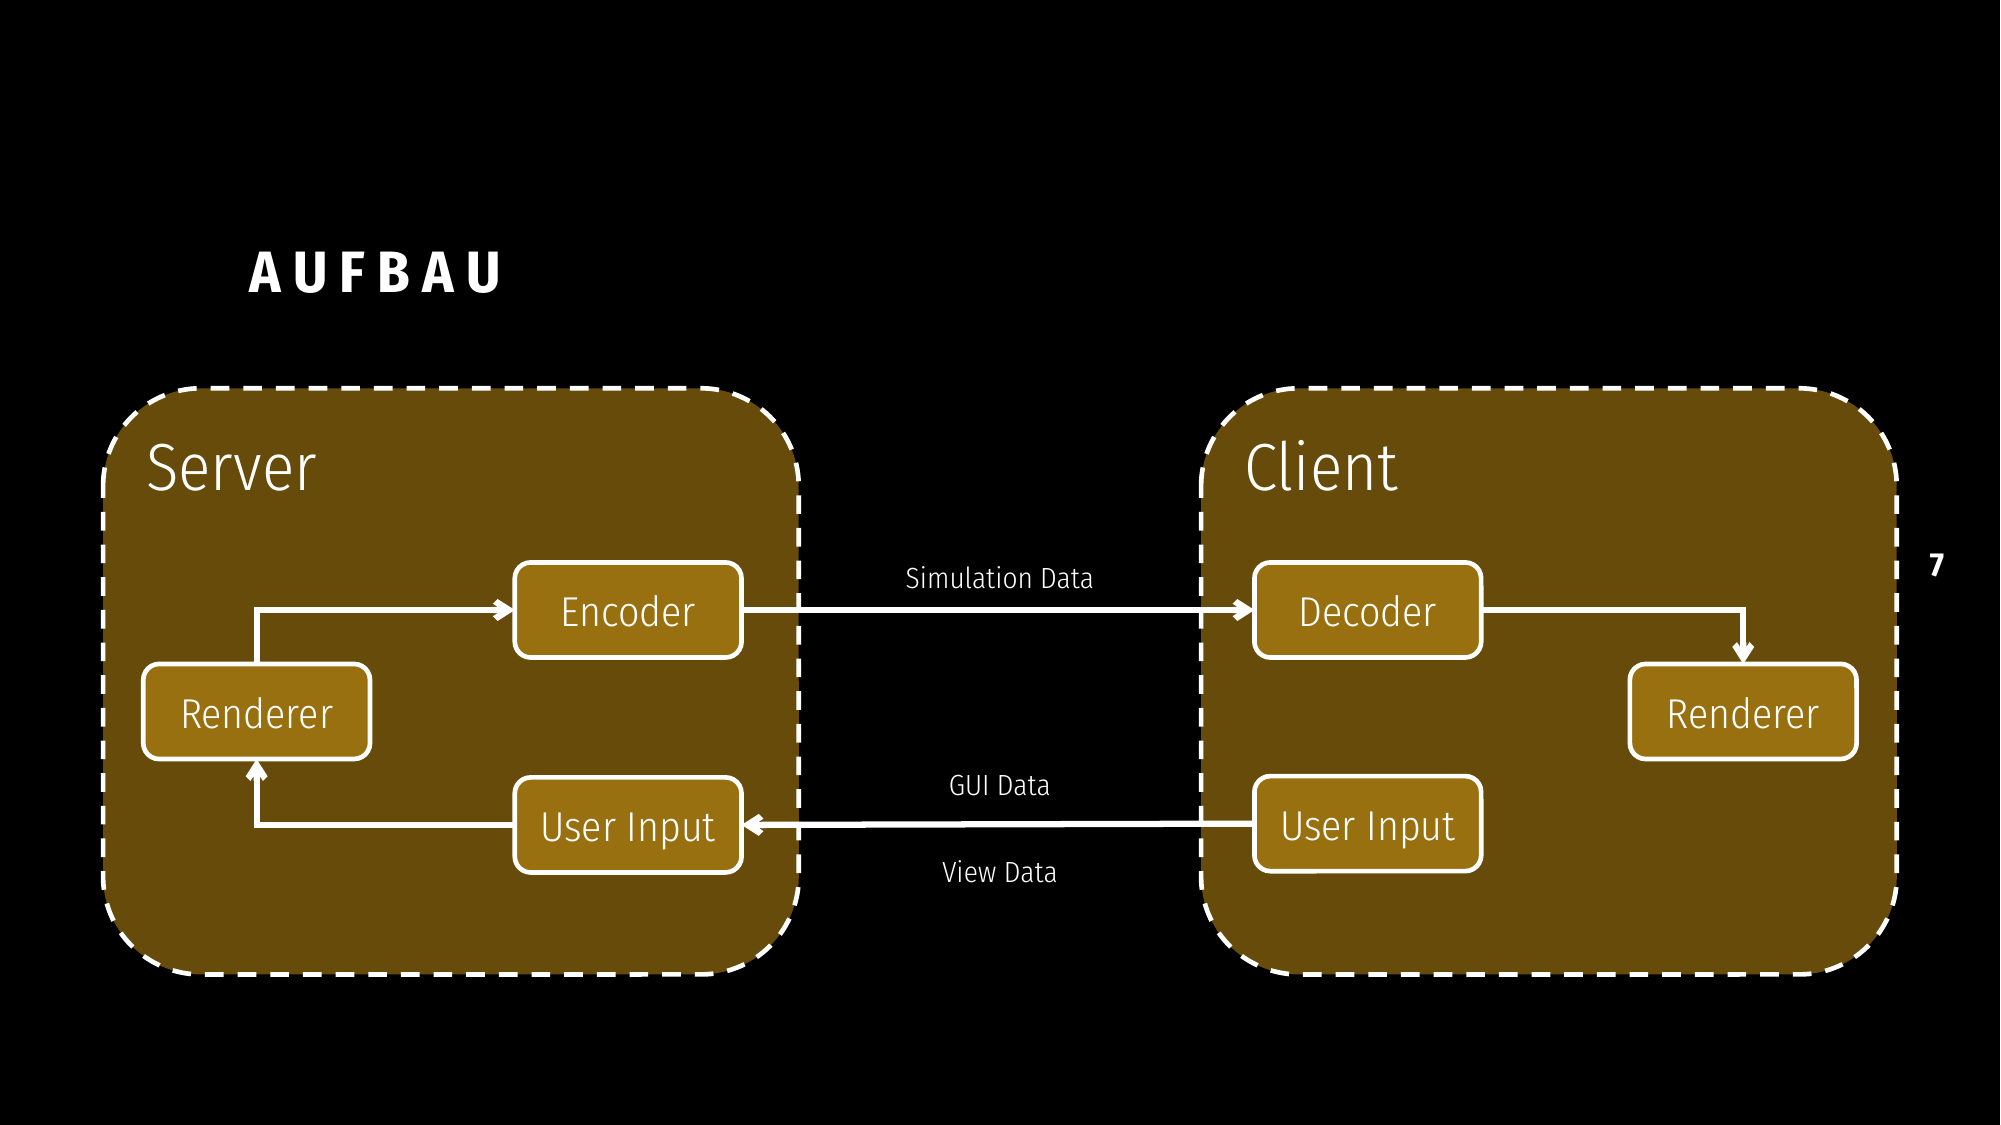

# Aufbau
Server
Client
7
Simulation Data
Encoder
Decoder
Renderer
Renderer
GUI Data
User Input
User Input
View Data